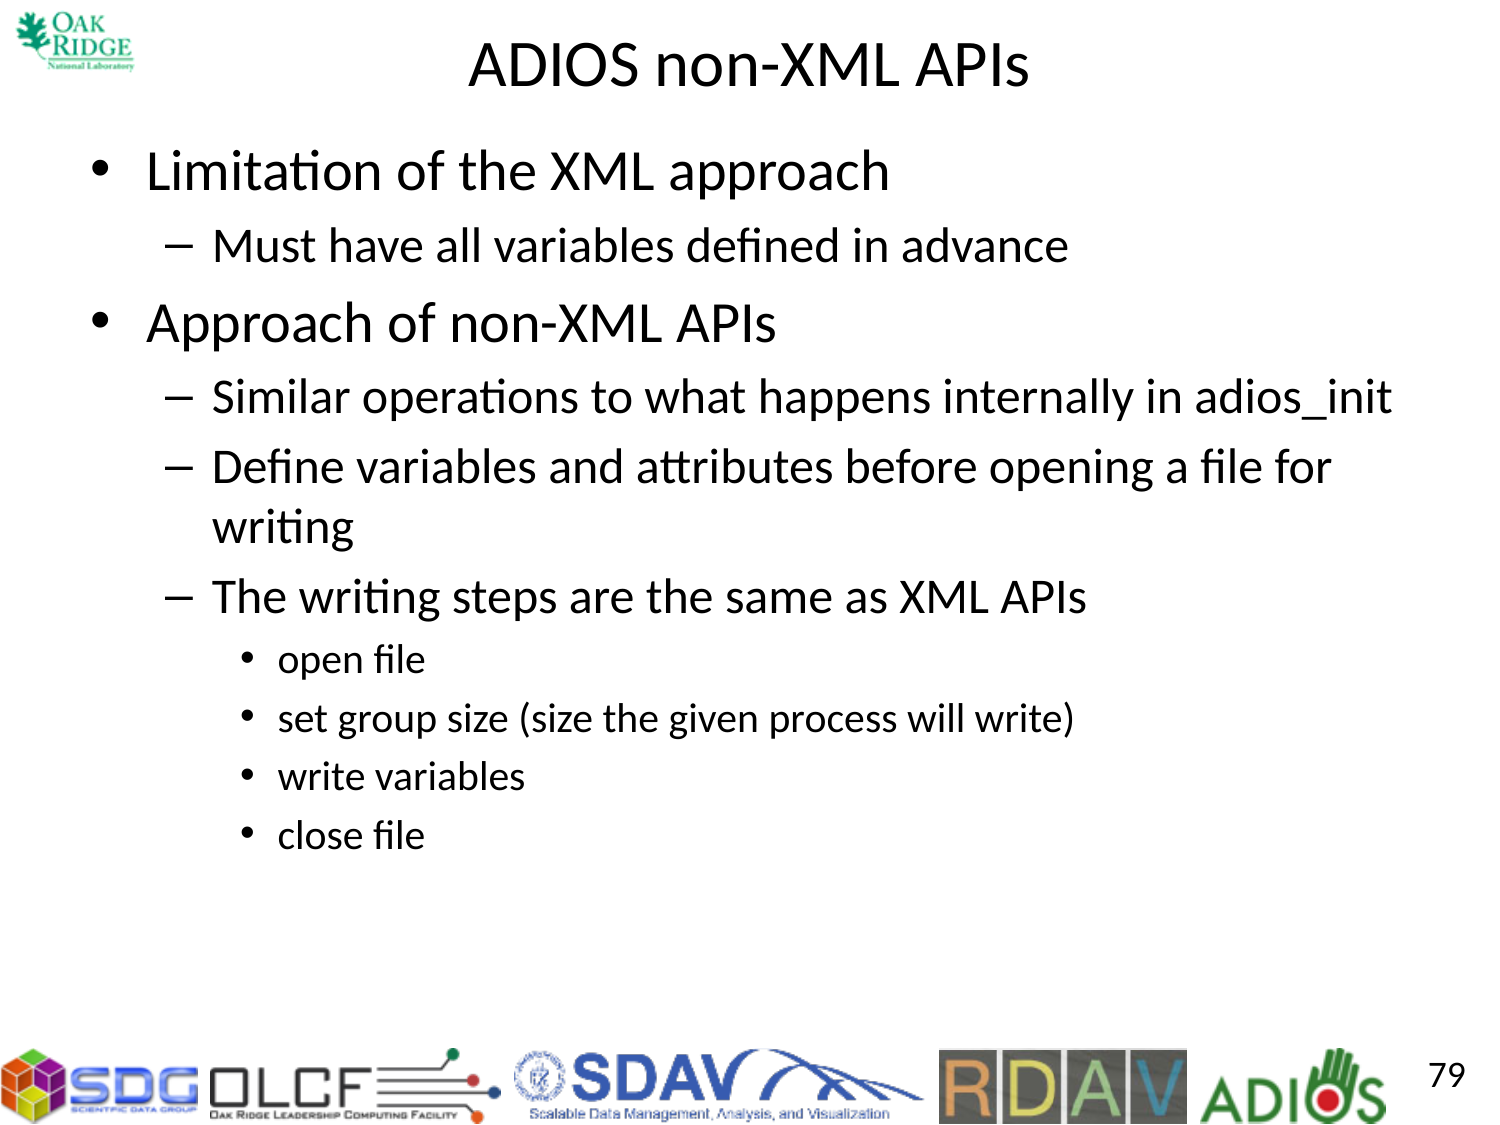

# ADIOS non-XML APIs
Limitation of the XML approach
Must have all variables defined in advance
Approach of non-XML APIs
Similar operations to what happens internally in adios_init
Define variables and attributes before opening a file for writing
The writing steps are the same as XML APIs
open file
set group size (size the given process will write)
write variables
close file

79